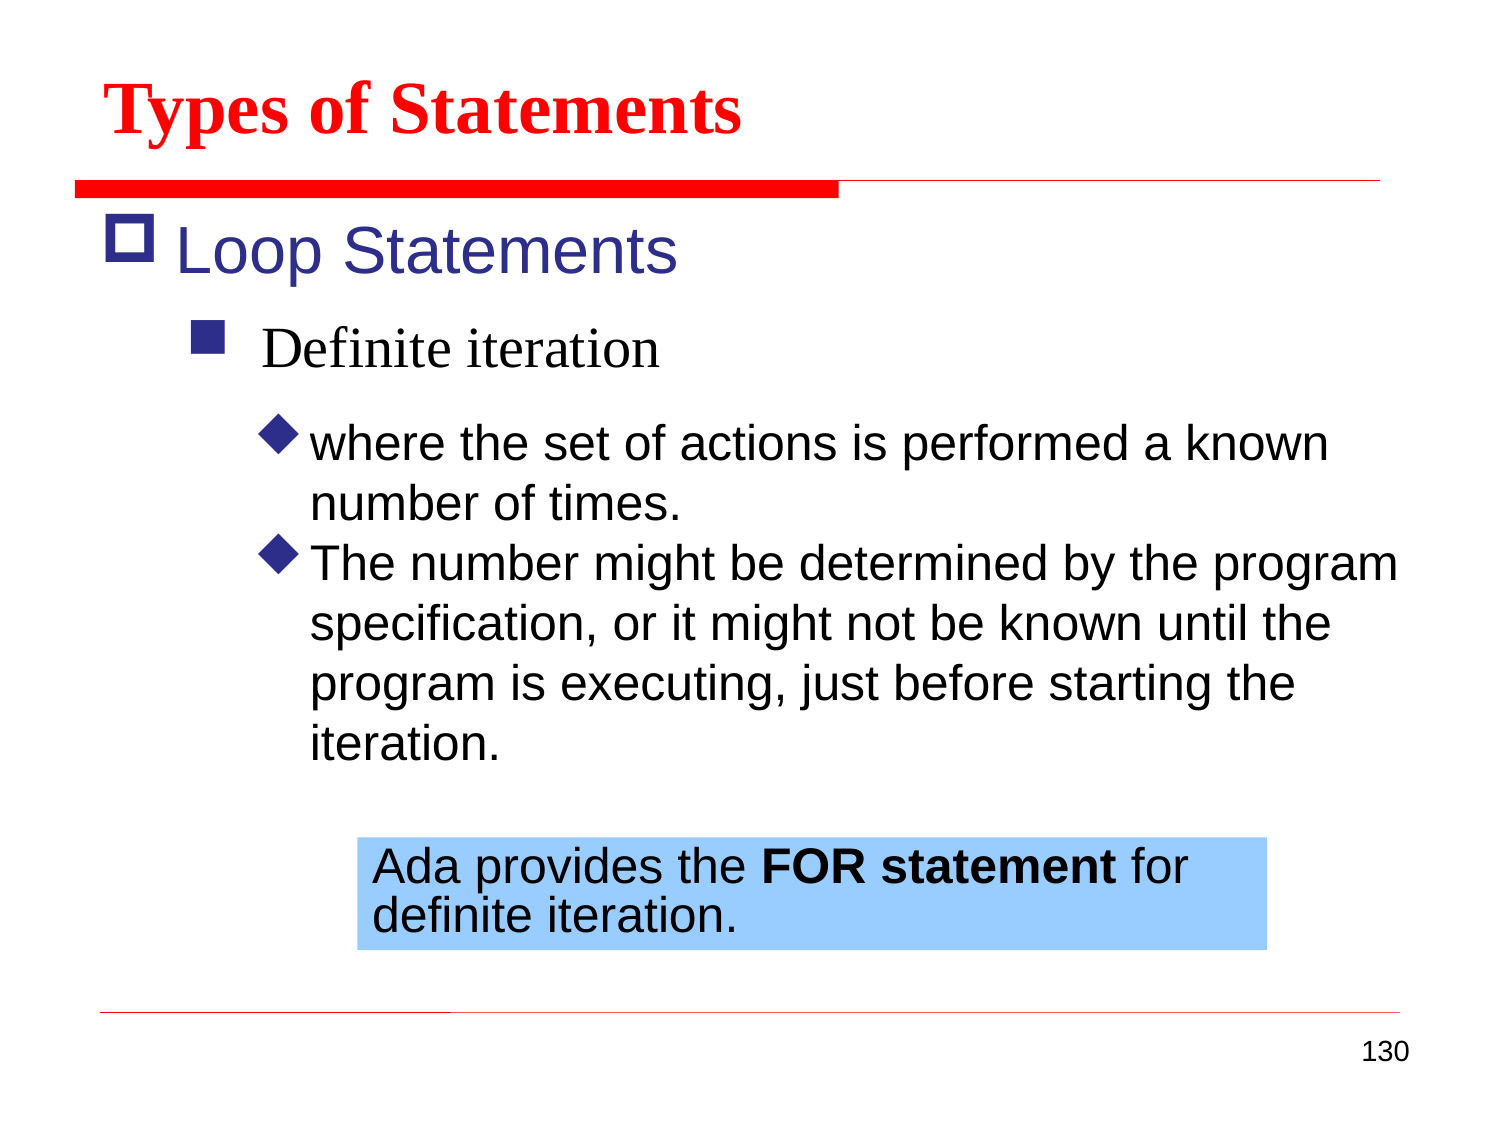

Types of Statements
Loop Statements
Definite iteration
where the set of actions is performed a known number of times.
The number might be determined by the program specification, or it might not be known until the program is executing, just before starting the iteration.
Ada provides the FOR statement for definite iteration.
130